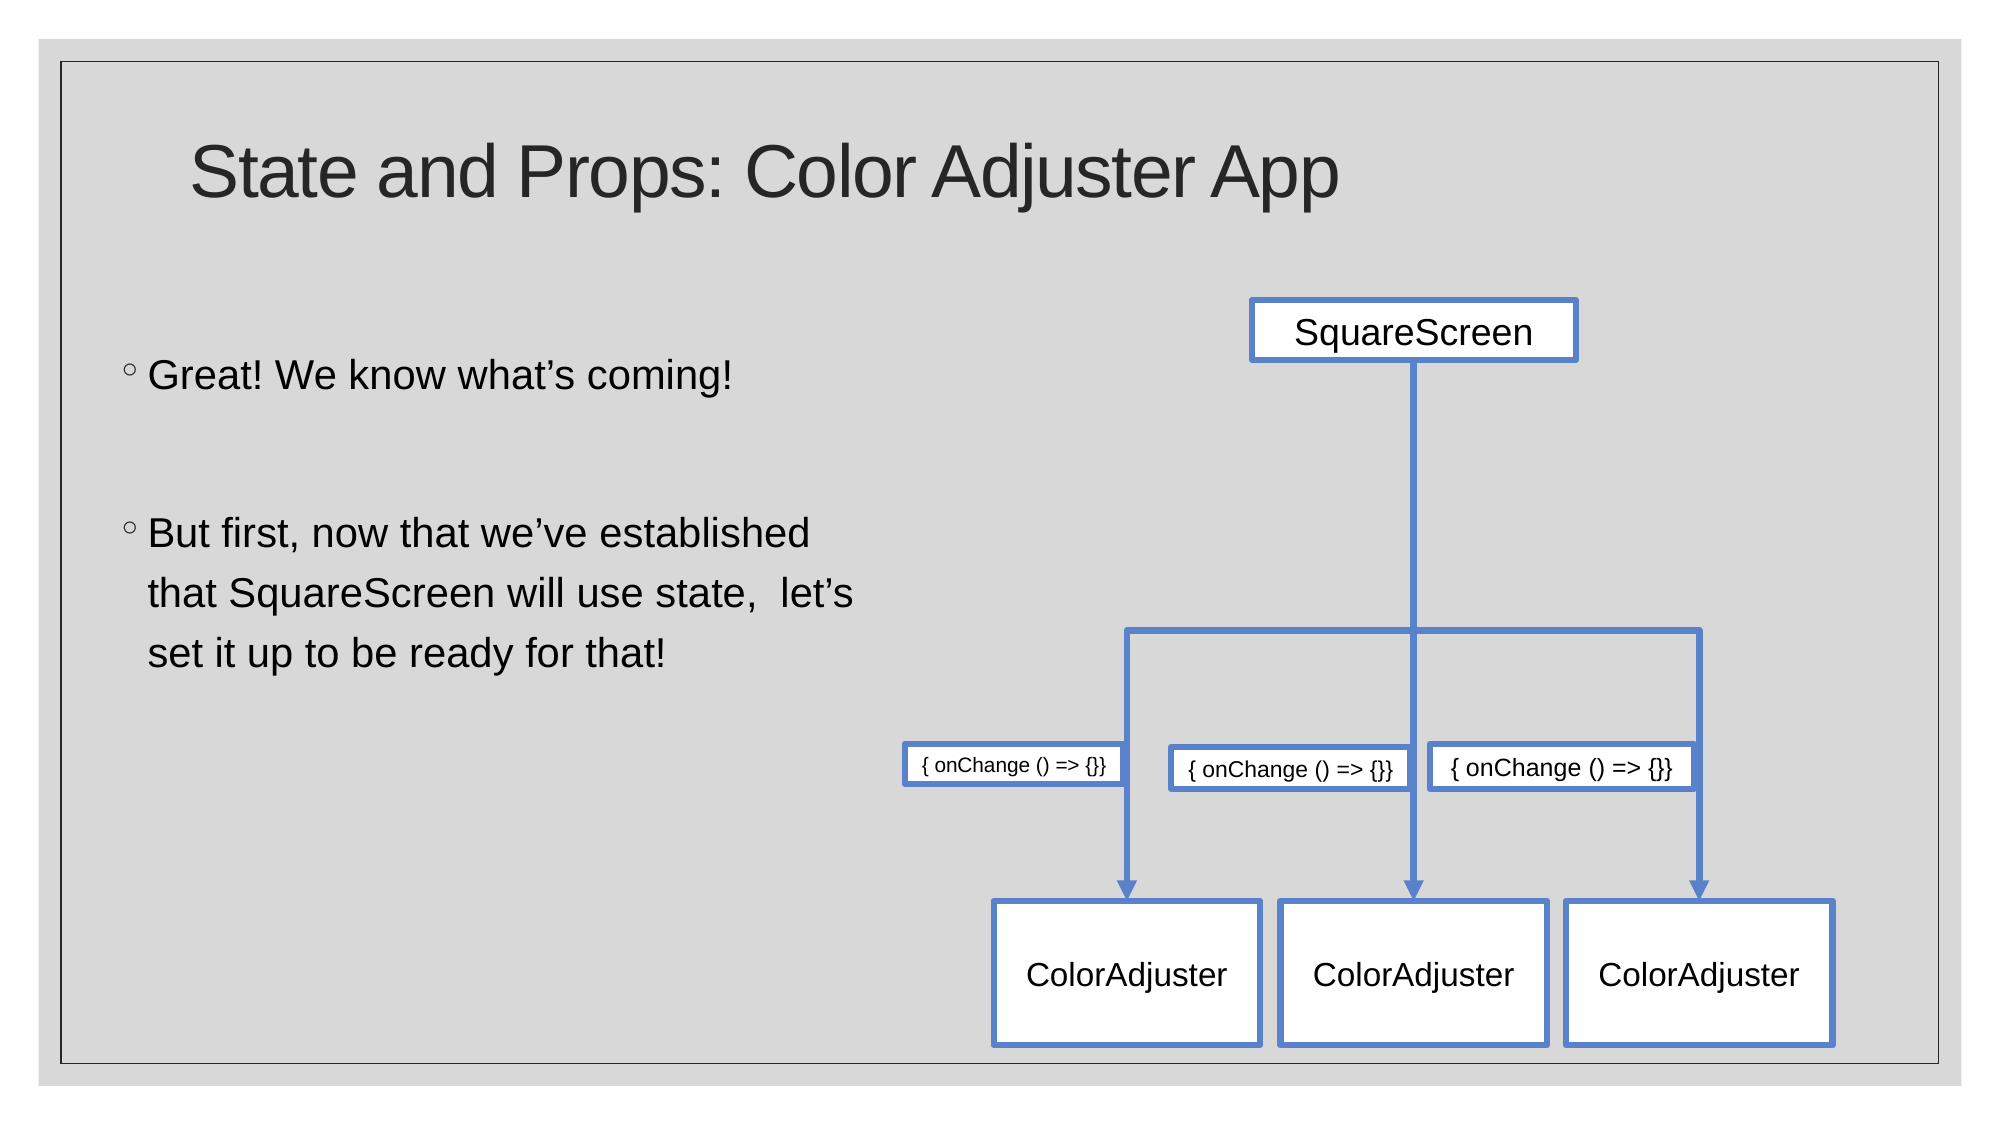

# State and Props: Color Adjuster App
SquareScreen
Great! We know what’s coming!

But first, now that we’ve established that SquareScreen will use state,  let’s set it up to be ready for that!
{ onChange () => {}}
{ onChange () => {}}
{ onChange () => {}}

ColorAdjuster

ColorAdjuster

ColorAdjuster